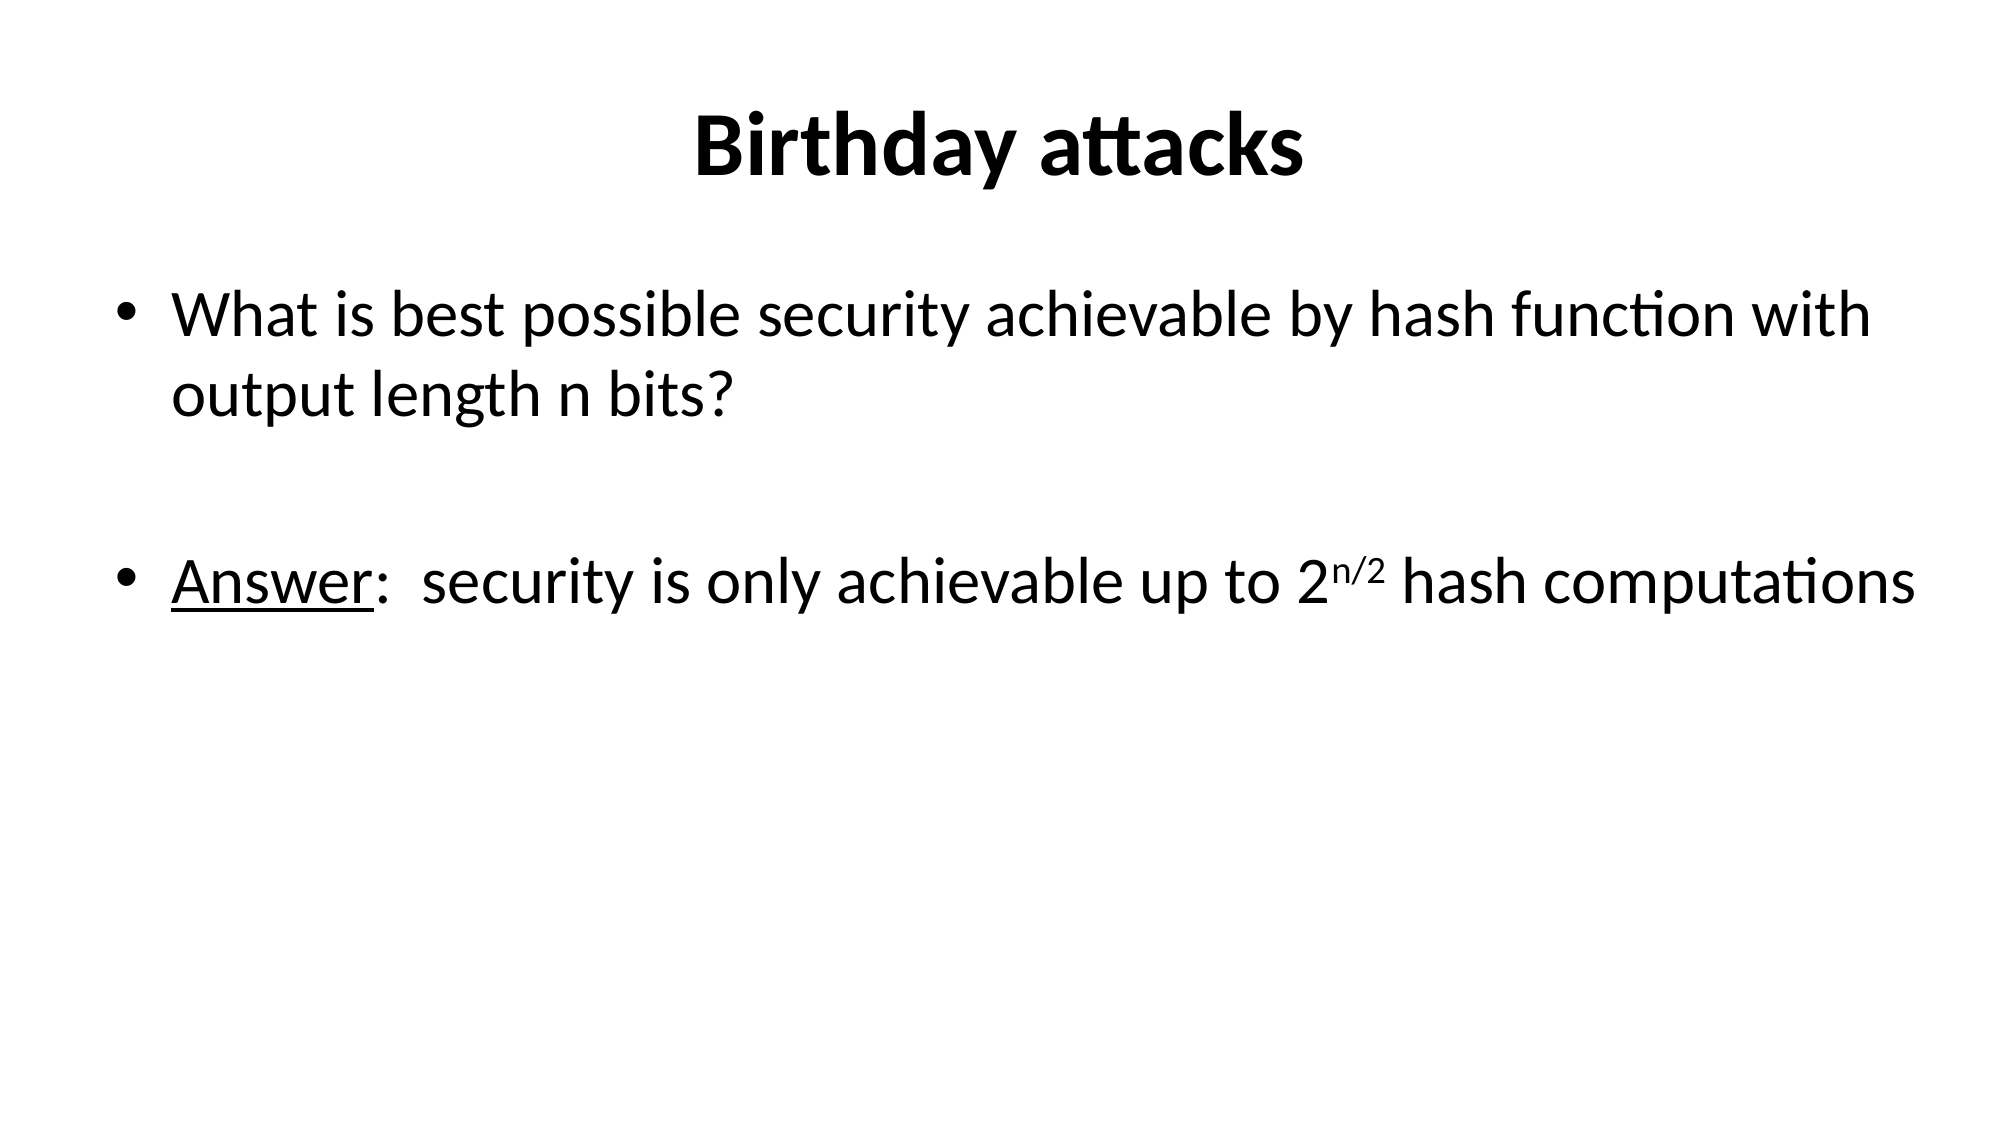

# Birthday attacks
What is best possible security achievable by hash function with output length n bits?

Answer:  security is only achievable up to 2n/2 hash computations